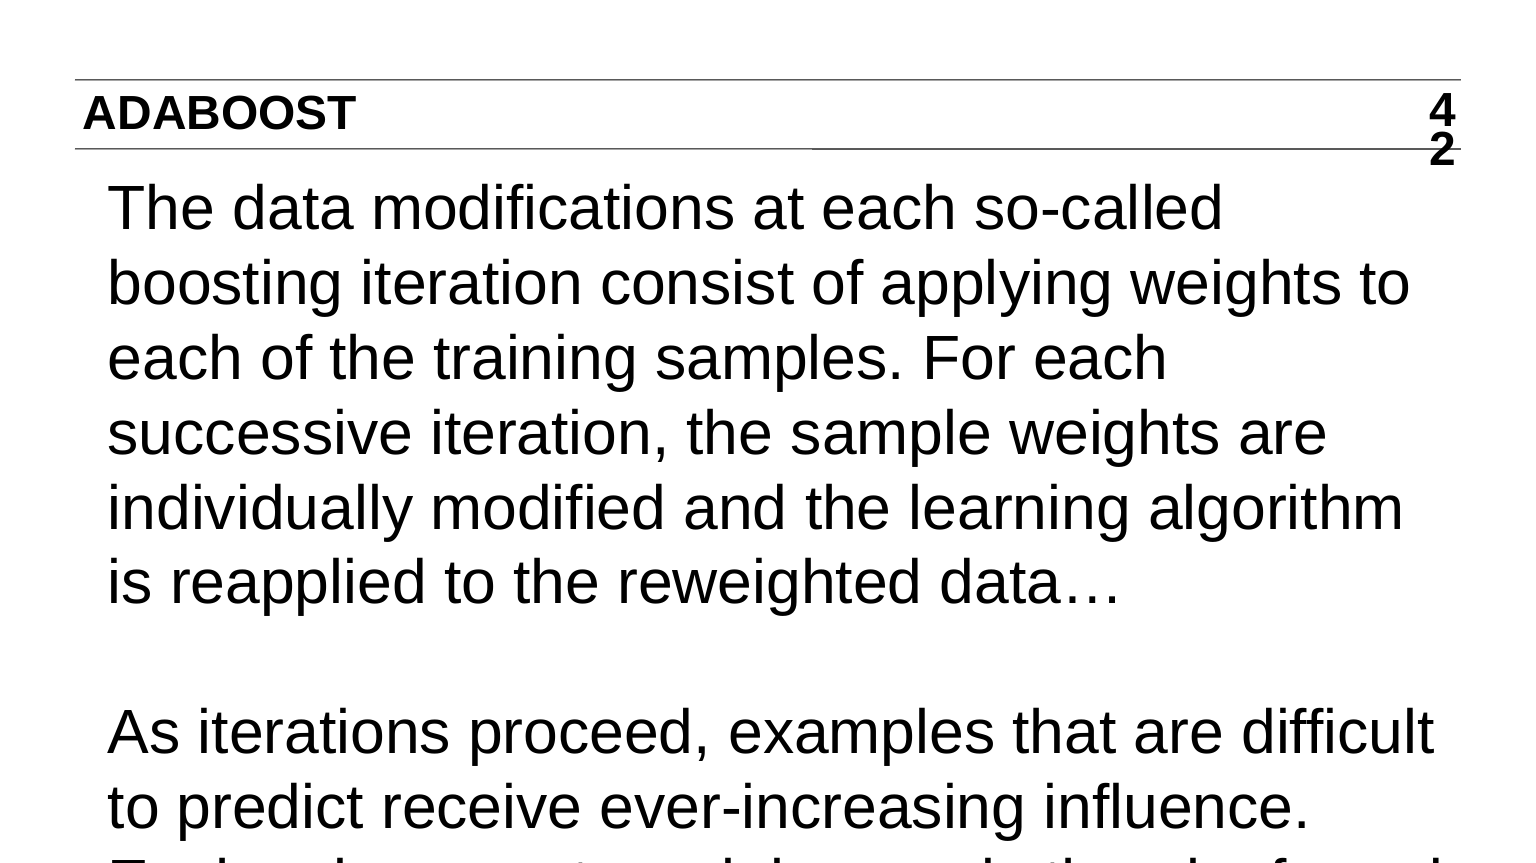

AdaBoost
42
The data modifications at each so-called boosting iteration consist of applying weights to each of the training samples. For each successive iteration, the sample weights are individually modified and the learning algorithm is reapplied to the reweighted data…

As iterations proceed, examples that are difficult to predict receive ever-increasing influence. Each subsequent weak learner is thereby forced to concentrate on the examples that are missed by the previous ones in the sequence.